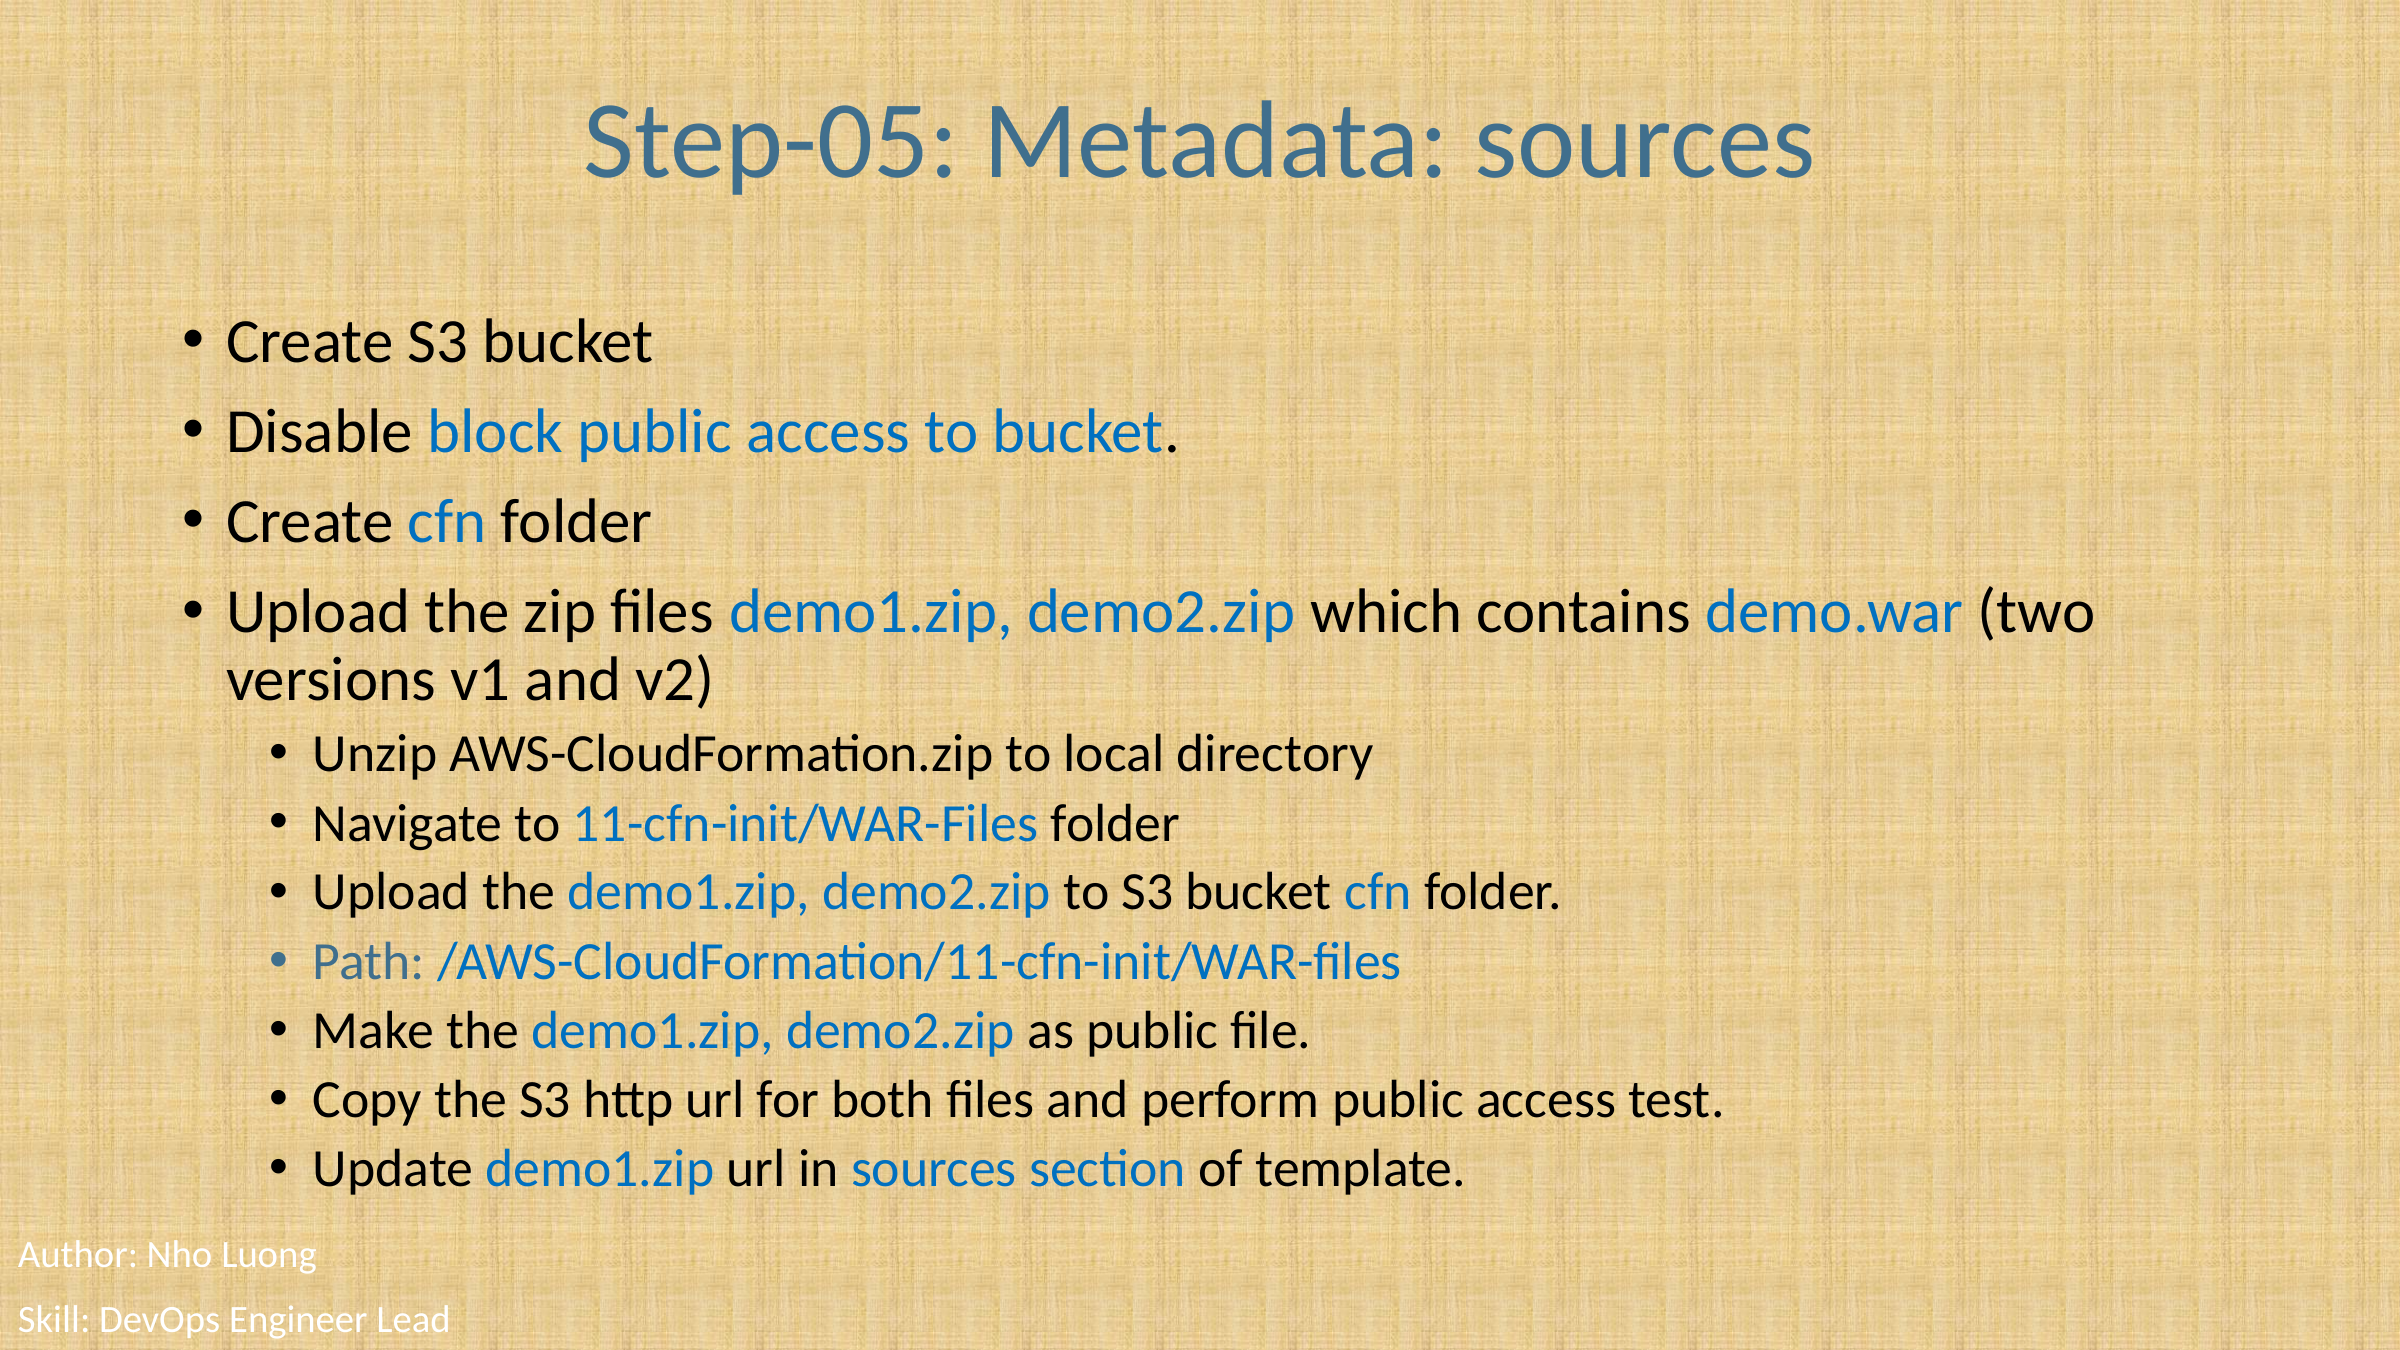

# Step-05: Metadata: sources
Create S3 bucket
Disable block public access to bucket.
Create cfn folder
Upload the zip files demo1.zip, demo2.zip which contains demo.war (two versions v1 and v2)
Unzip AWS-CloudFormation.zip to local directory
Navigate to 11-cfn-init/WAR-Files folder
Upload the demo1.zip, demo2.zip to S3 bucket cfn folder.
Path: /AWS-CloudFormation/11-cfn-init/WAR-files
Make the demo1.zip, demo2.zip as public file.
Copy the S3 http url for both files and perform public access test.
Update demo1.zip url in sources section of template.
Author: Nho Luong
Skill: DevOps Engineer Lead